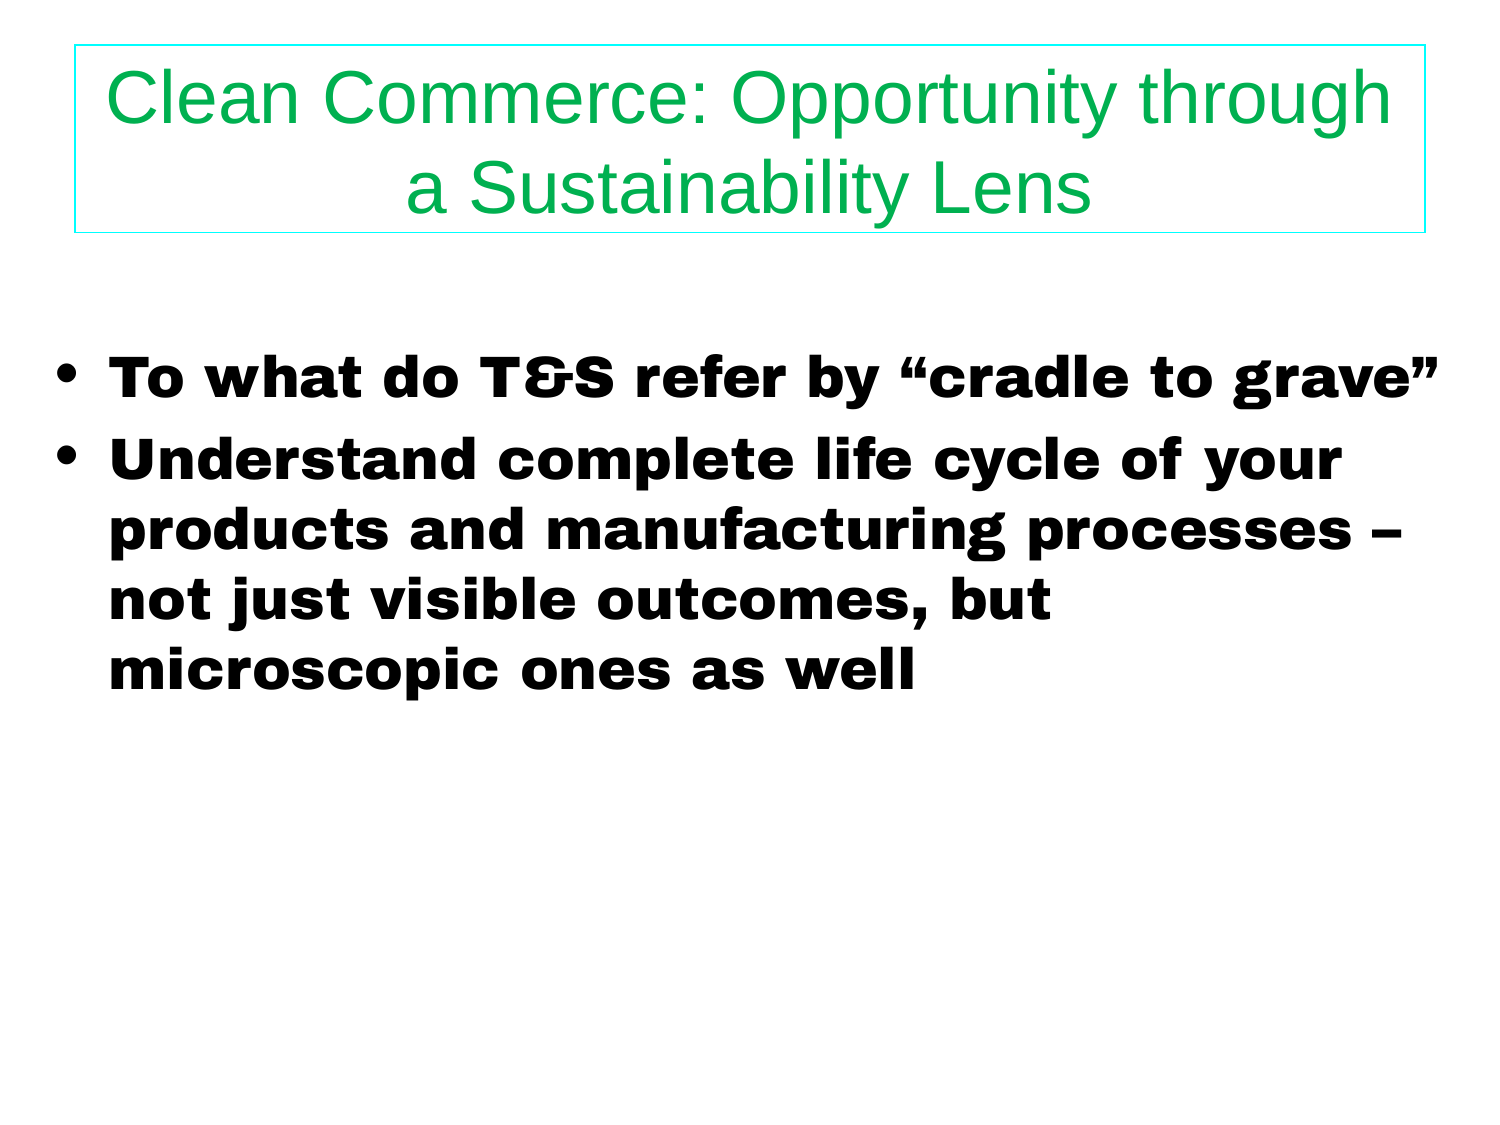

# Clean Commerce: Opportunity through a Sustainability Lens

To what do T&S refer by “cradle to grave”
Understand complete life cycle of your products and manufacturing processes – not just visible outcomes, but microscopic ones as well